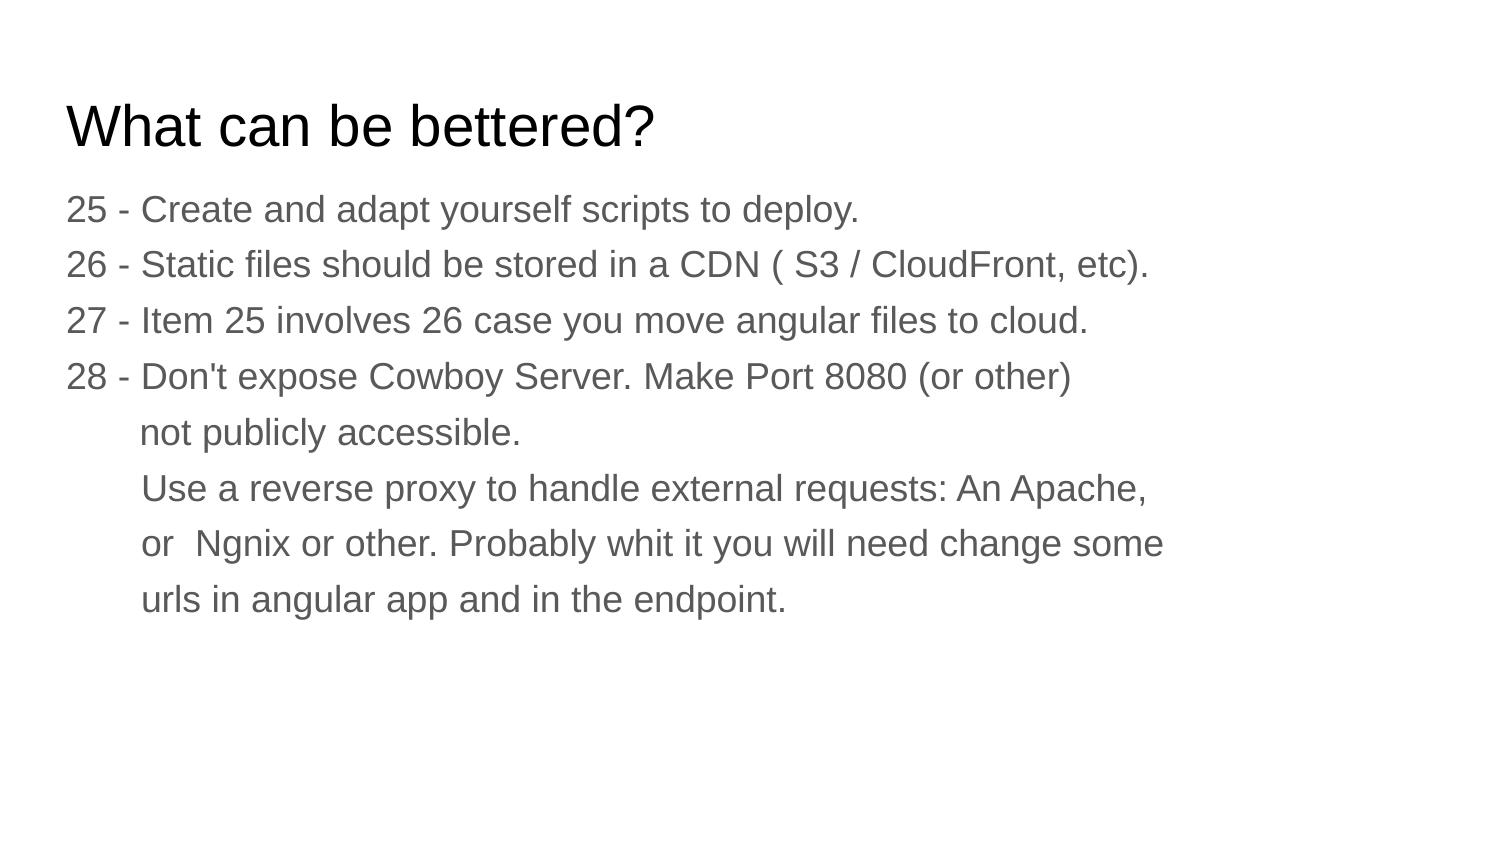

# What can be bettered?
25 - Create and adapt yourself scripts to deploy.
26 - Static files should be stored in a CDN ( S3 / CloudFront, etc).
27 - Item 25 involves 26 case you move angular files to cloud.
28 - Don't expose Cowboy Server. Make Port 8080 (or other)
       not publicly accessible.
Use a reverse proxy to handle external requests: An Apache,
or  Ngnix or other. Probably whit it you will need change some
urls in angular app and in the endpoint.